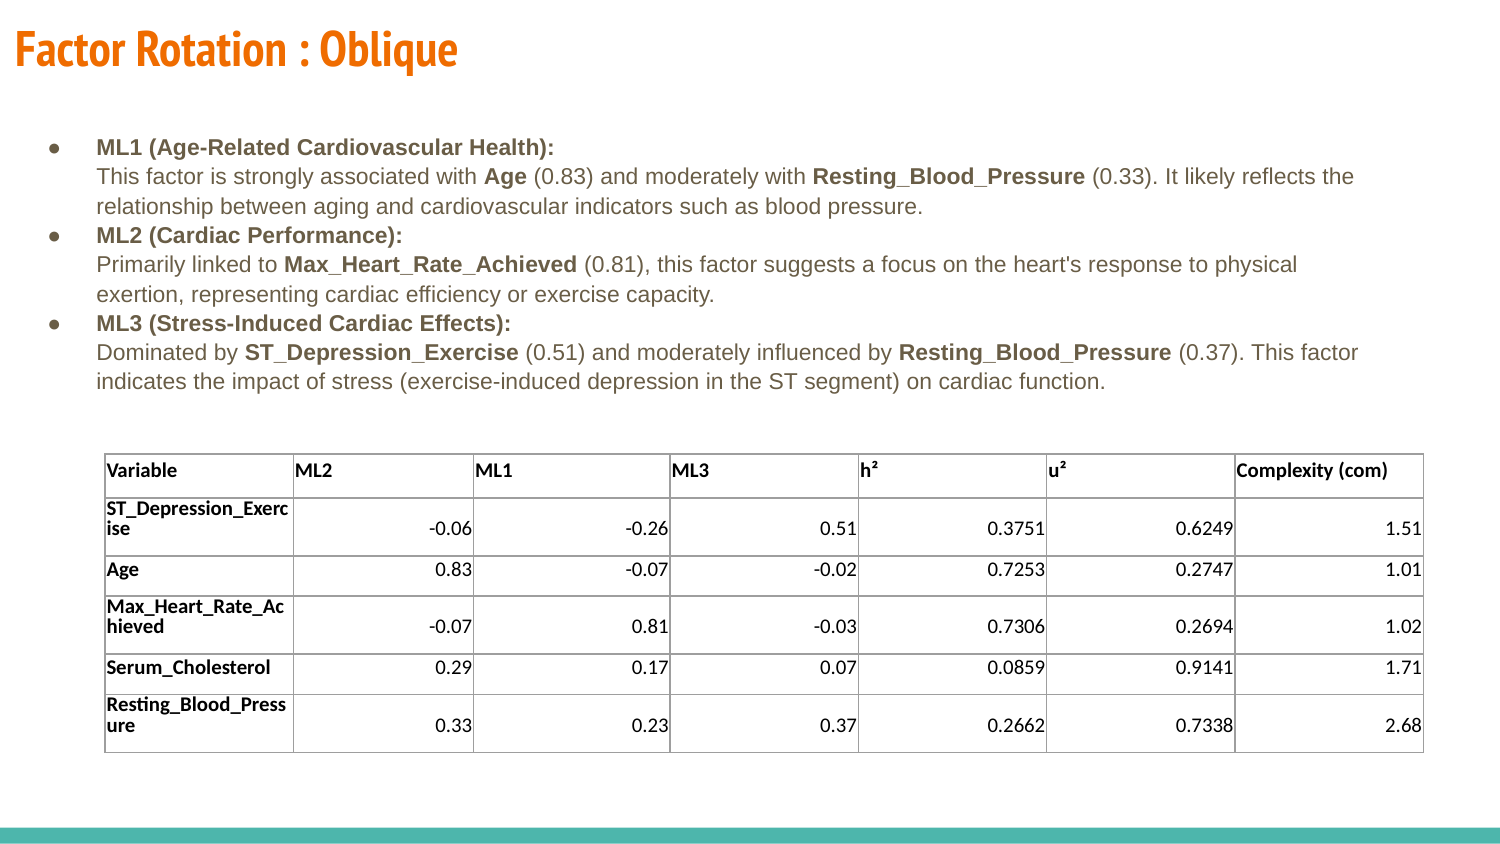

# Factor Rotation : Oblique
ML1 (Age-Related Cardiovascular Health):
This factor is strongly associated with Age (0.83) and moderately with Resting_Blood_Pressure (0.33). It likely reflects the relationship between aging and cardiovascular indicators such as blood pressure.
ML2 (Cardiac Performance):
Primarily linked to Max_Heart_Rate_Achieved (0.81), this factor suggests a focus on the heart's response to physical exertion, representing cardiac efficiency or exercise capacity.
ML3 (Stress-Induced Cardiac Effects):
Dominated by ST_Depression_Exercise (0.51) and moderately influenced by Resting_Blood_Pressure (0.37). This factor indicates the impact of stress (exercise-induced depression in the ST segment) on cardiac function.
| Variable | ML2 | ML1 | ML3 | h² | u² | Complexity (com) |
| --- | --- | --- | --- | --- | --- | --- |
| ST\_Depression\_Exercise | -0.06 | -0.26 | 0.51 | 0.3751 | 0.6249 | 1.51 |
| Age | 0.83 | -0.07 | -0.02 | 0.7253 | 0.2747 | 1.01 |
| Max\_Heart\_Rate\_Achieved | -0.07 | 0.81 | -0.03 | 0.7306 | 0.2694 | 1.02 |
| Serum\_Cholesterol | 0.29 | 0.17 | 0.07 | 0.0859 | 0.9141 | 1.71 |
| Resting\_Blood\_Pressure | 0.33 | 0.23 | 0.37 | 0.2662 | 0.7338 | 2.68 |